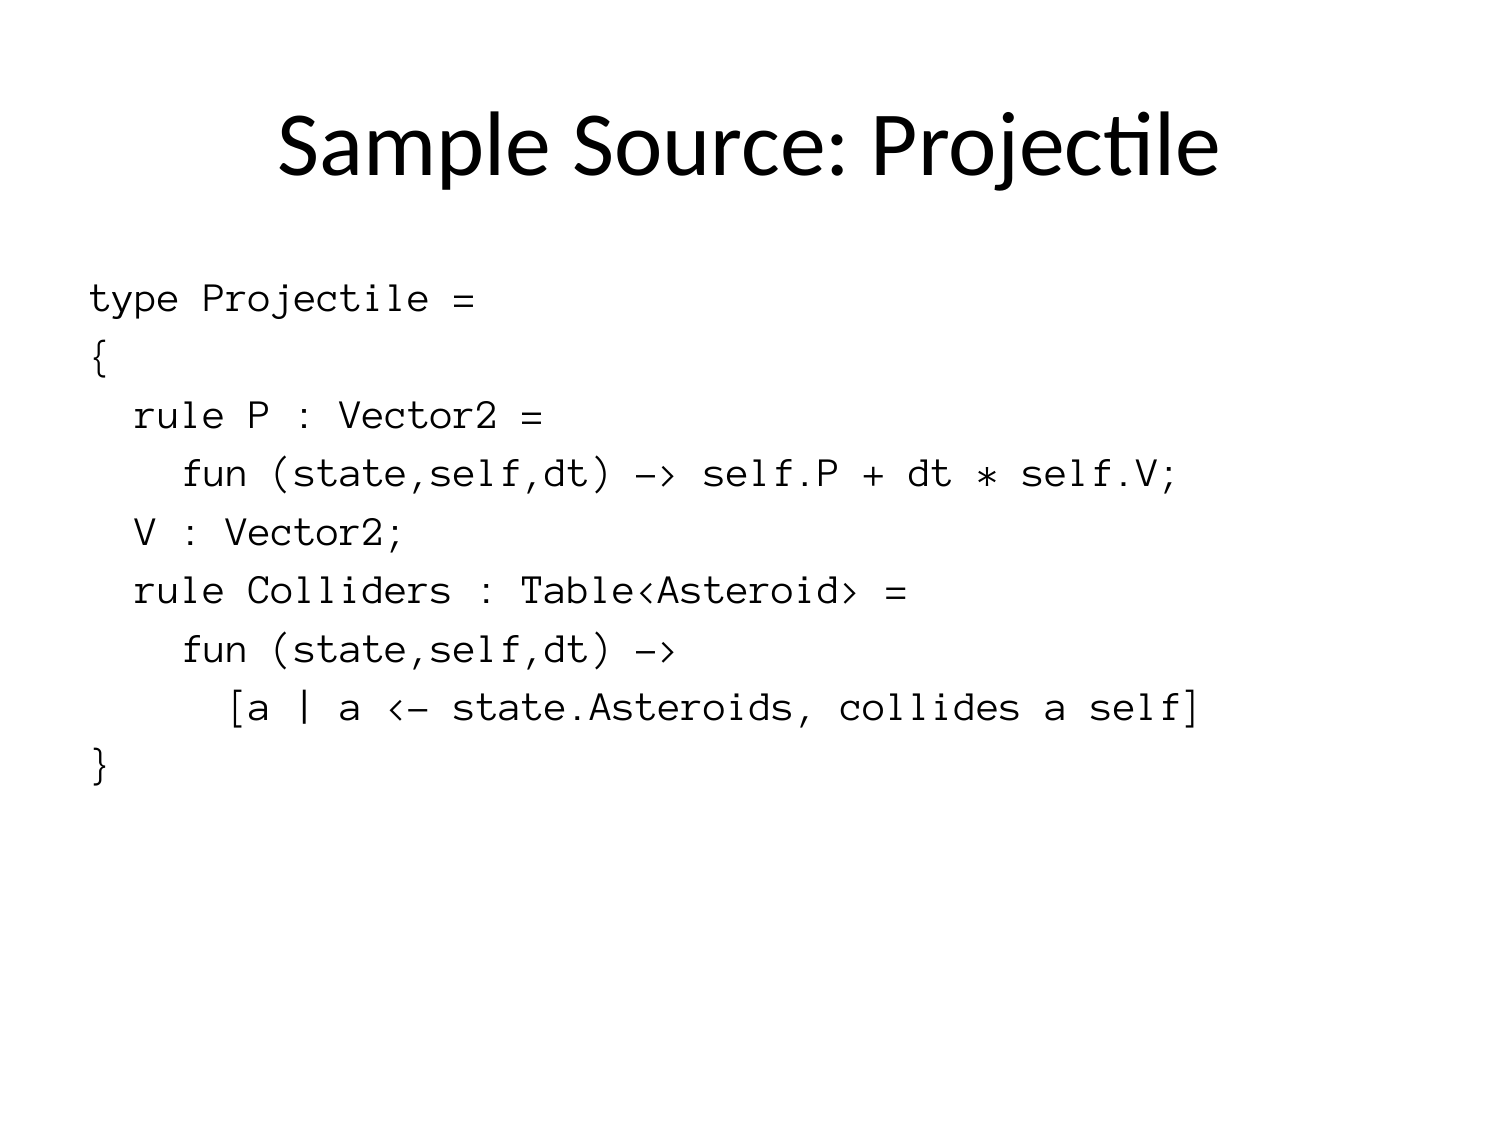

# Sample Source: Projectile
type Projectile =
{
  rule P : Vector2 =
    fun (state,self,dt) -> self.P + dt * self.V;
  V : Vector2;
  rule Colliders : Table<Asteroid> =
    fun (state,self,dt) ->
      [a | a <- state.Asteroids, collides a self]
}